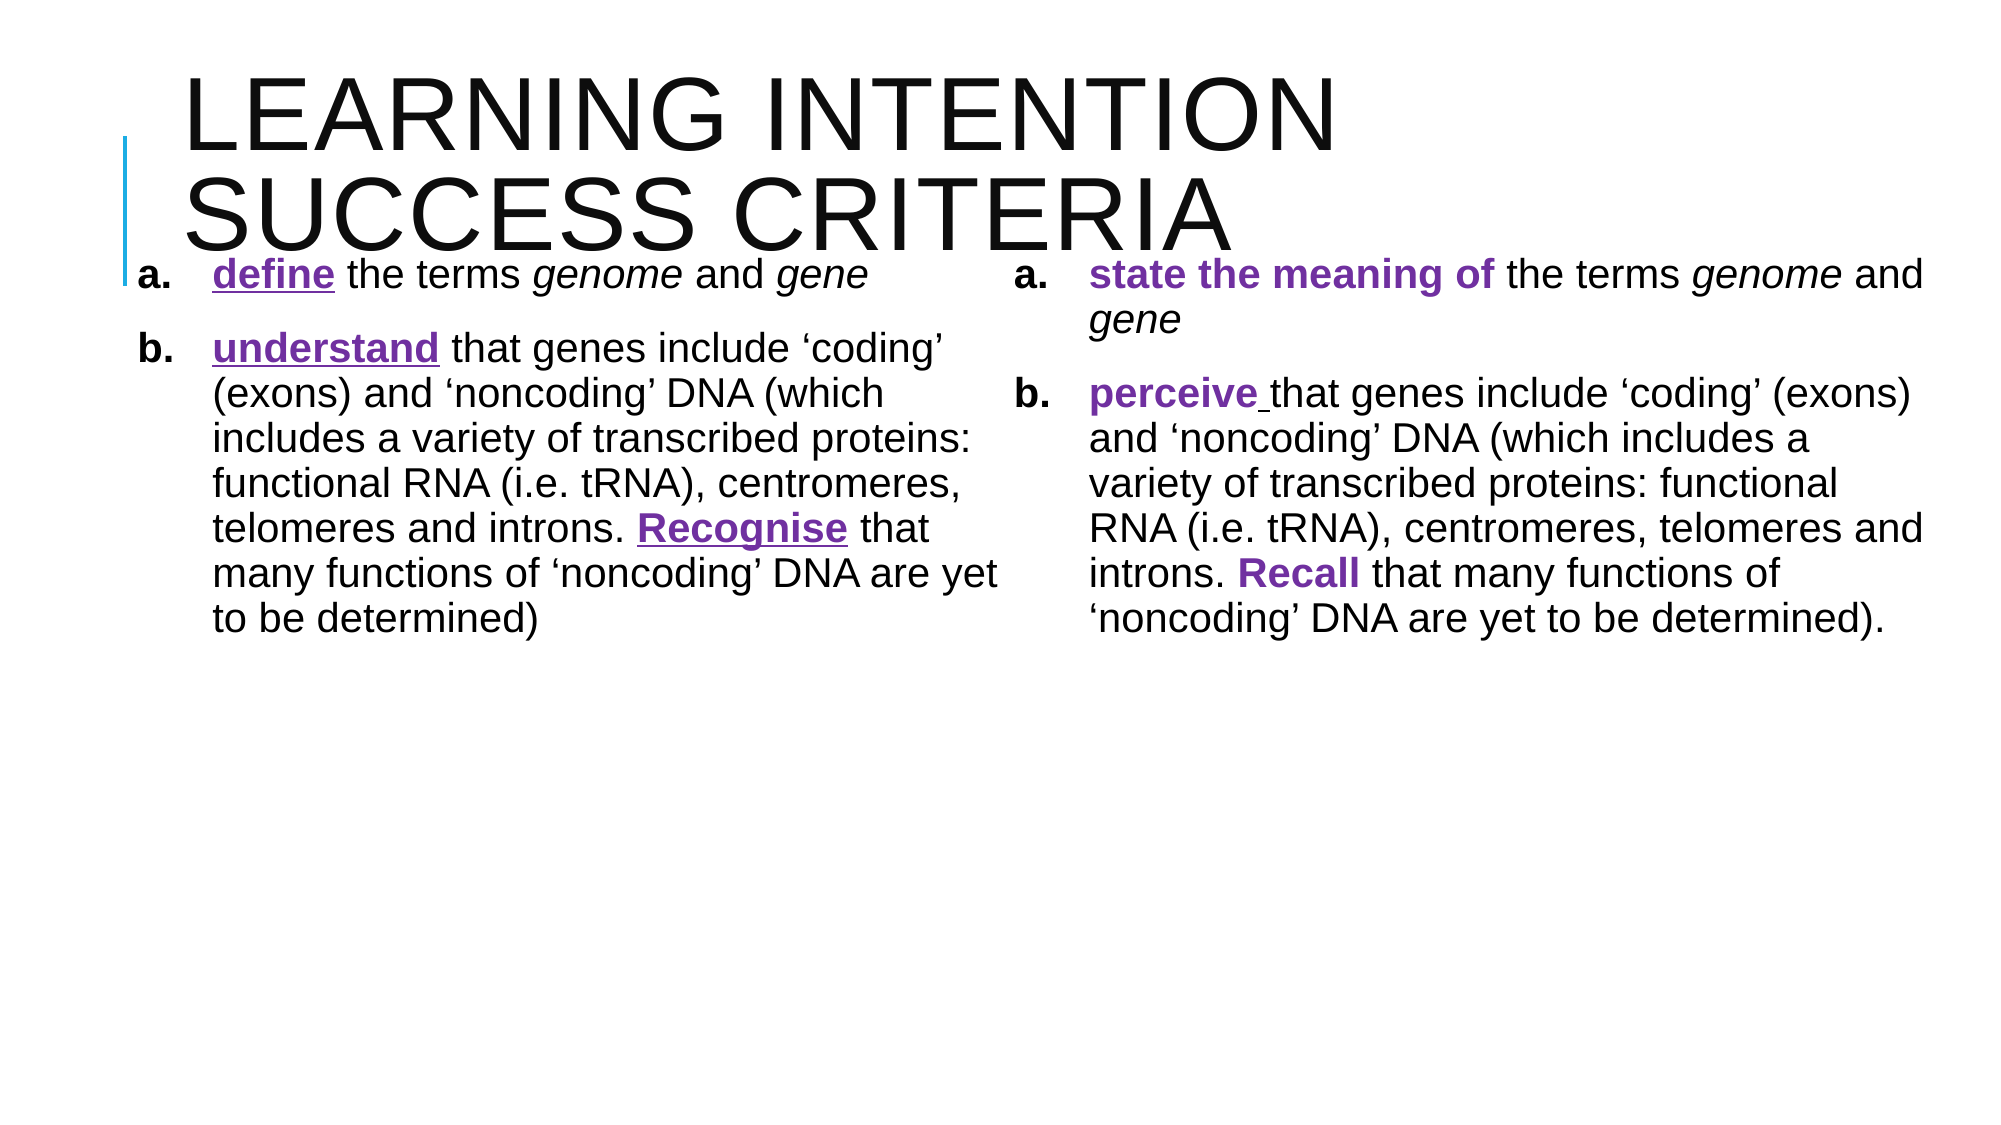

# Learning intention		Success criteria
define the terms genome and gene
understand that genes include ‘coding’ (exons) and ‘noncoding’ DNA (which includes a variety of transcribed proteins: functional RNA (i.e. tRNA), centromeres, telomeres and introns. Recognise that many functions of ‘noncoding’ DNA are yet to be determined)

state the meaning of the terms genome and gene
perceive that genes include ‘coding’ (exons) and ‘noncoding’ DNA (which includes a variety of transcribed proteins: functional RNA (i.e. tRNA), centromeres, telomeres and introns. Recall that many functions of ‘noncoding’ DNA are yet to be determined).